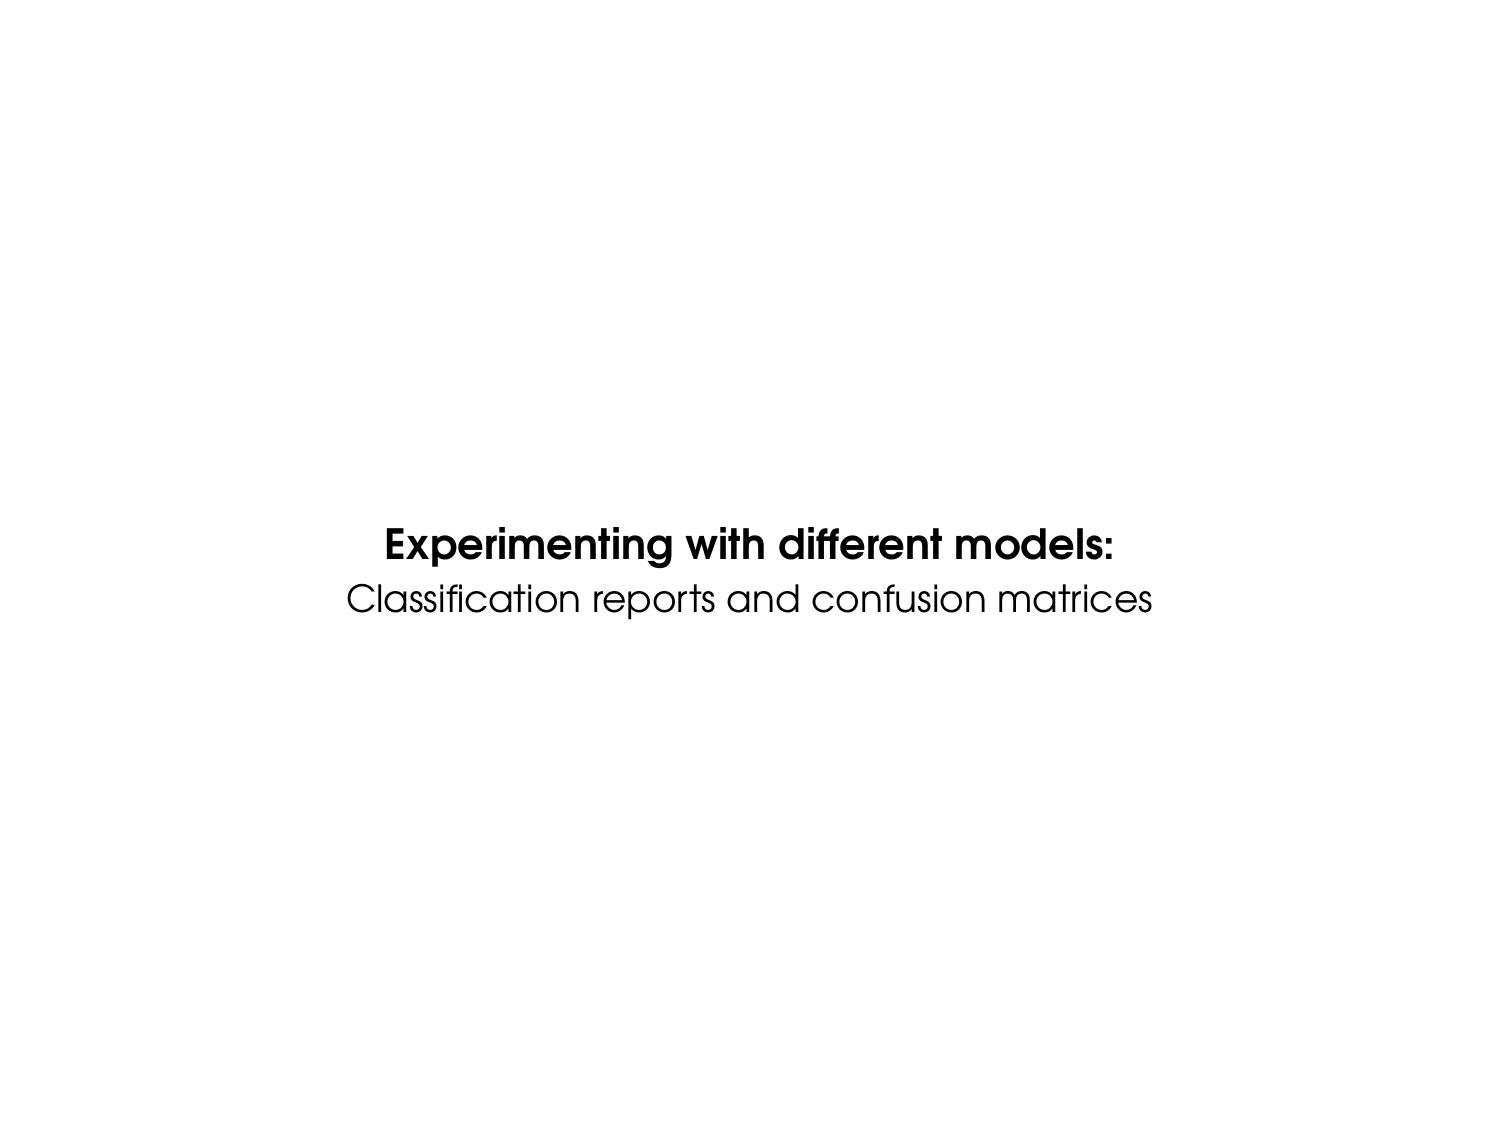

#
Experimenting with different models:
Classification reports and confusion matrices